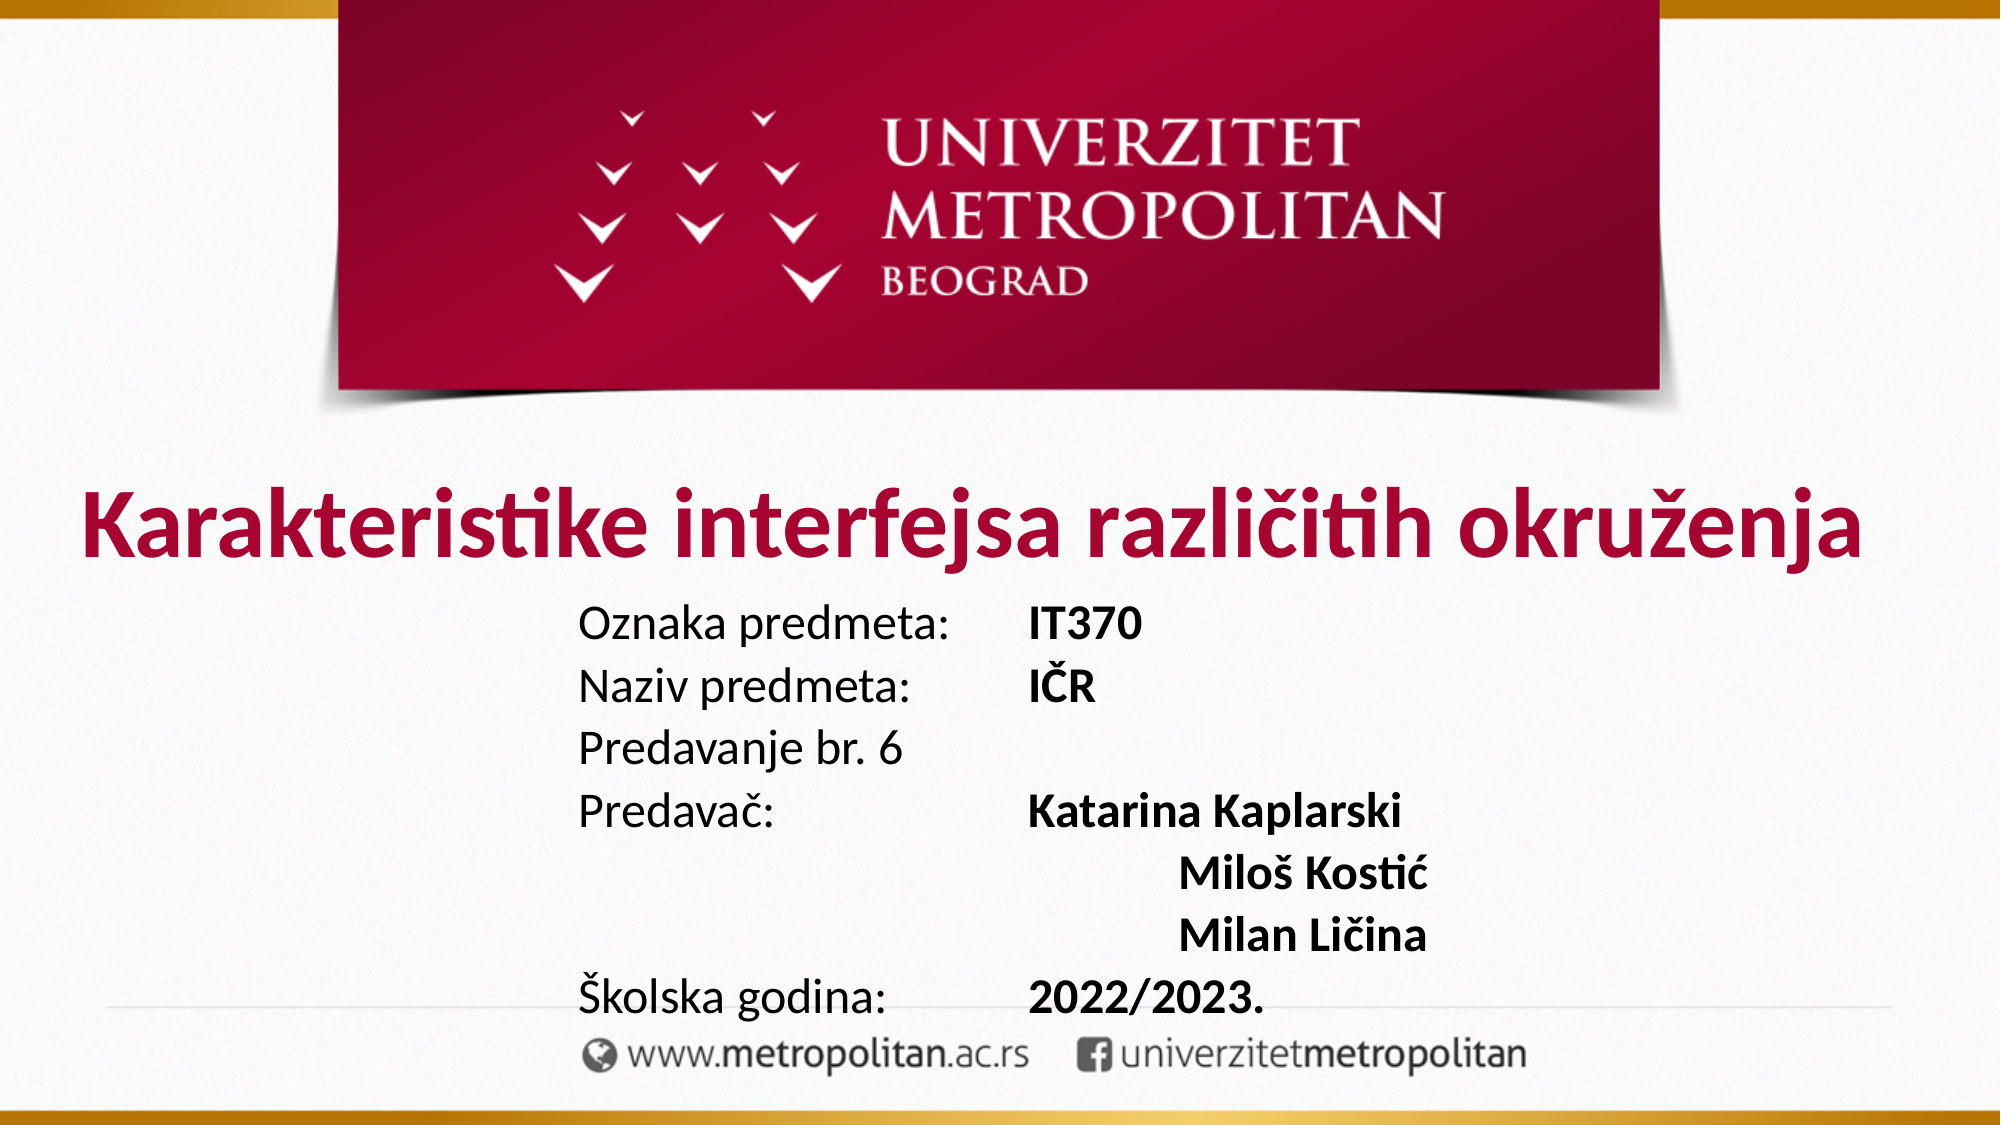

Karakteristike interfejsa različitih okruženja
Oznaka predmeta: 	IT370
Naziv predmeta:  	IČR
Predavanje br. 6
Predavač:		Katarina Kaplarski
				Miloš Kostić
				Milan Ličina
Školska godina:	2022/2023.